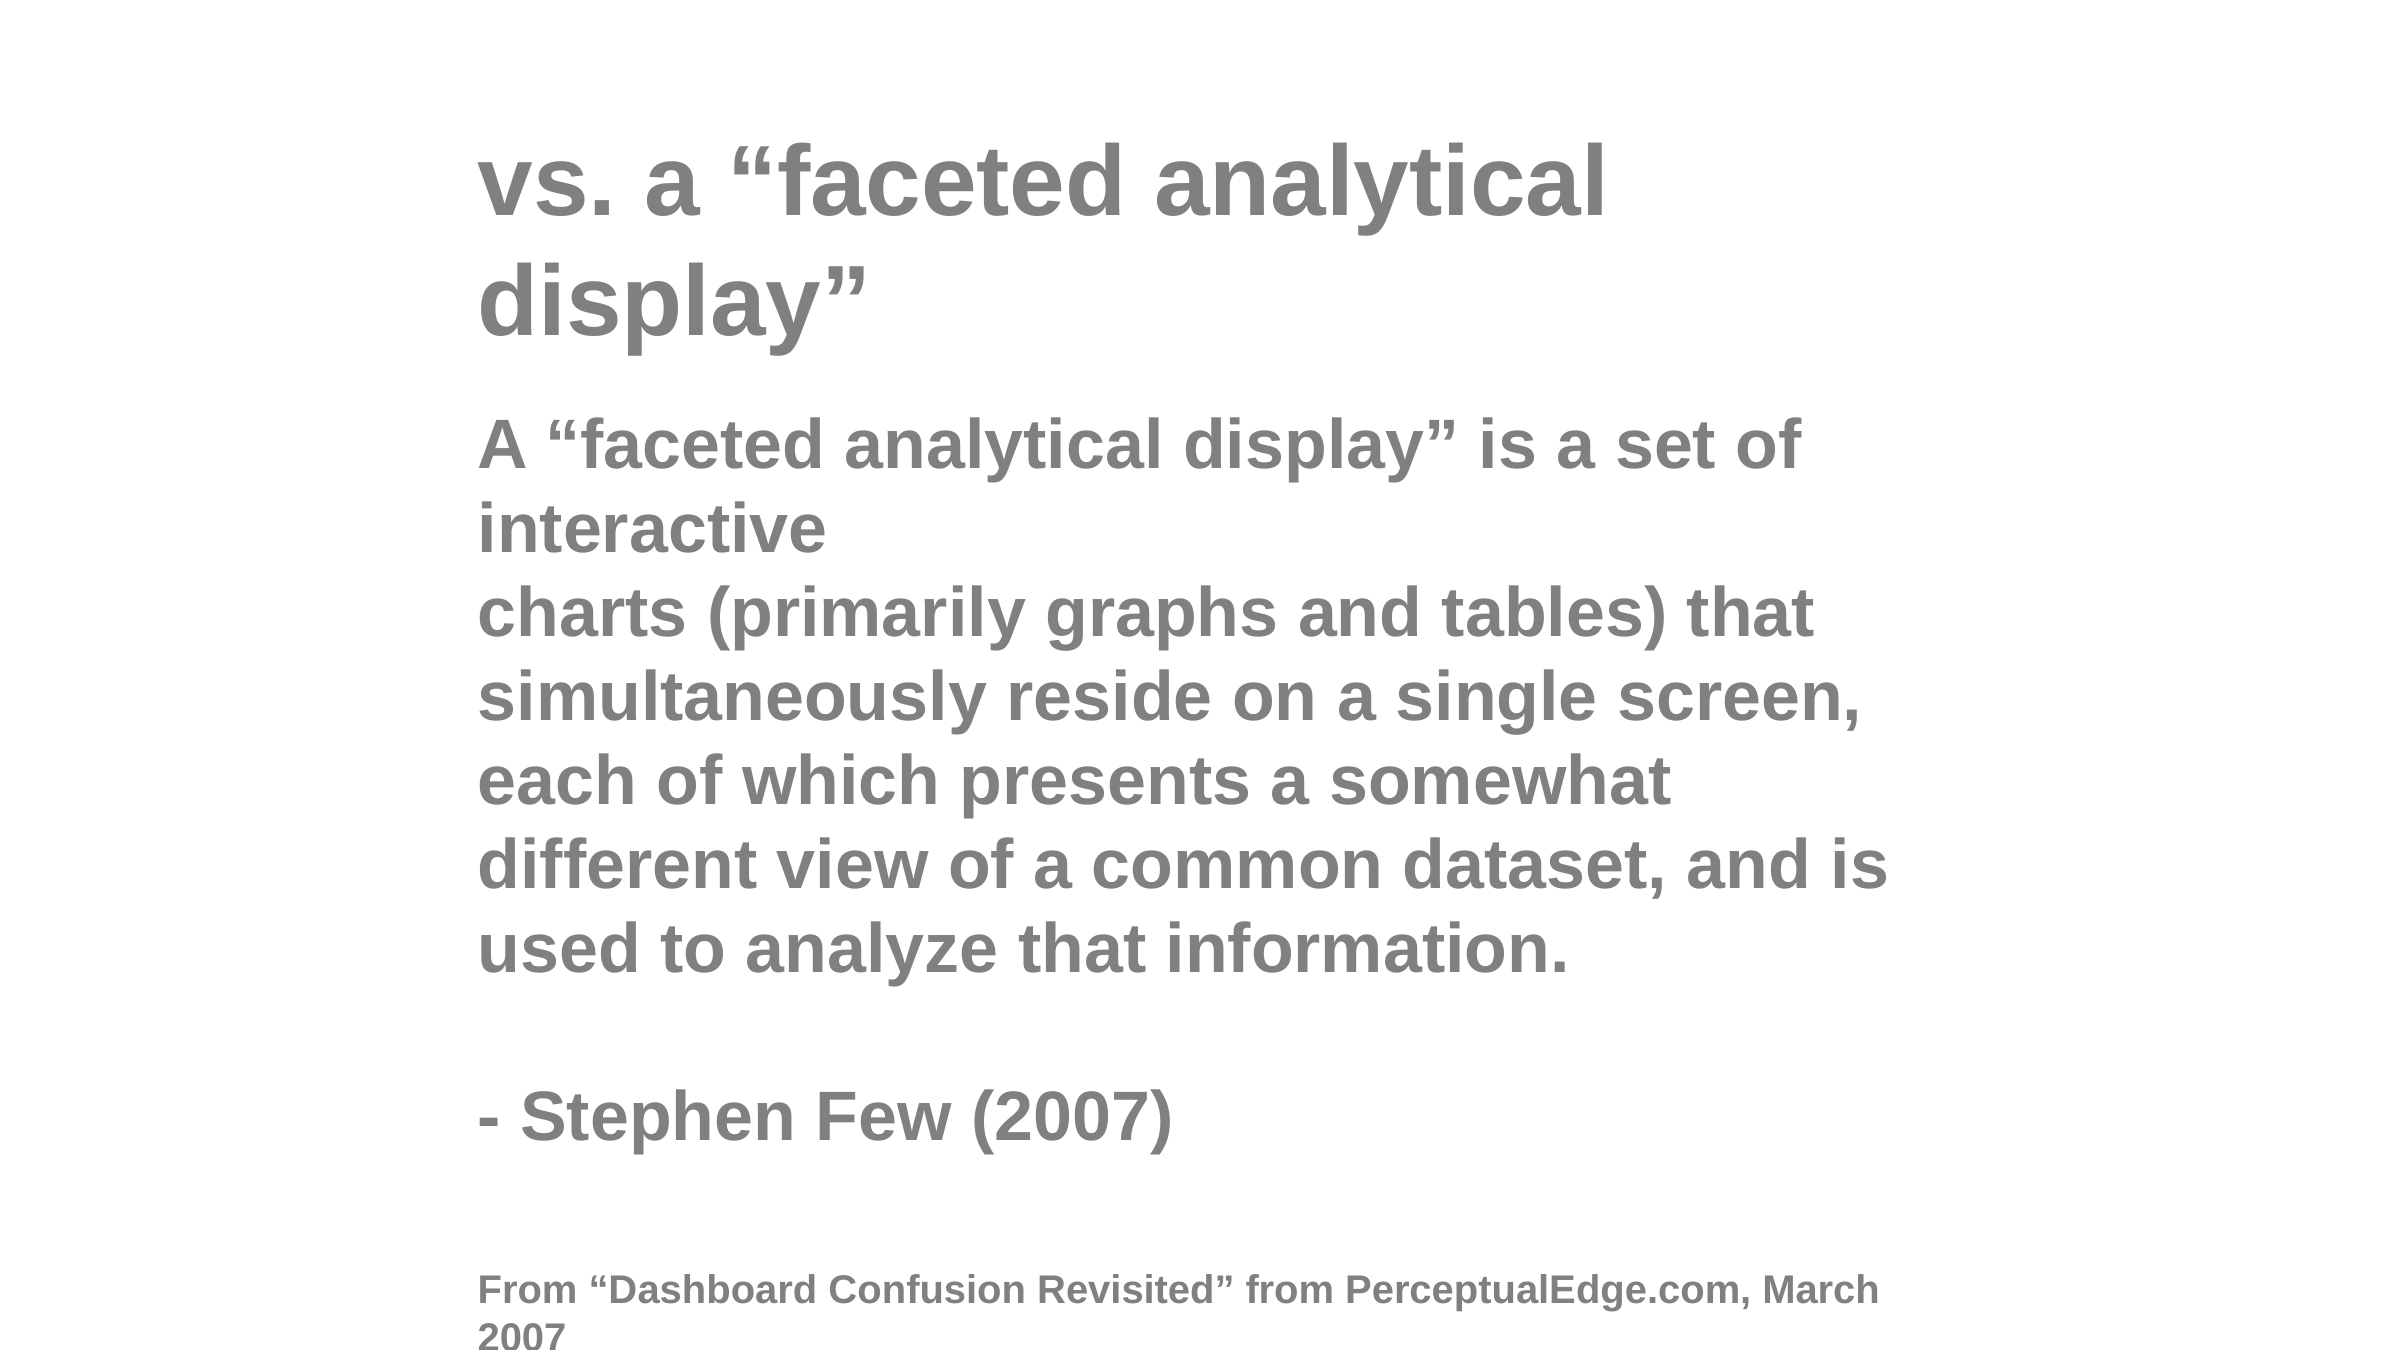

vs. a “faceted analytical display”
A “faceted analytical display” is a set of interactive
charts (primarily graphs and tables) that simultaneously reside on a single screen, each of which presents a somewhat different view of a common dataset, and is used to analyze that information.

- Stephen Few (2007)
From “Dashboard Confusion Revisited” from PerceptualEdge.com, March 2007